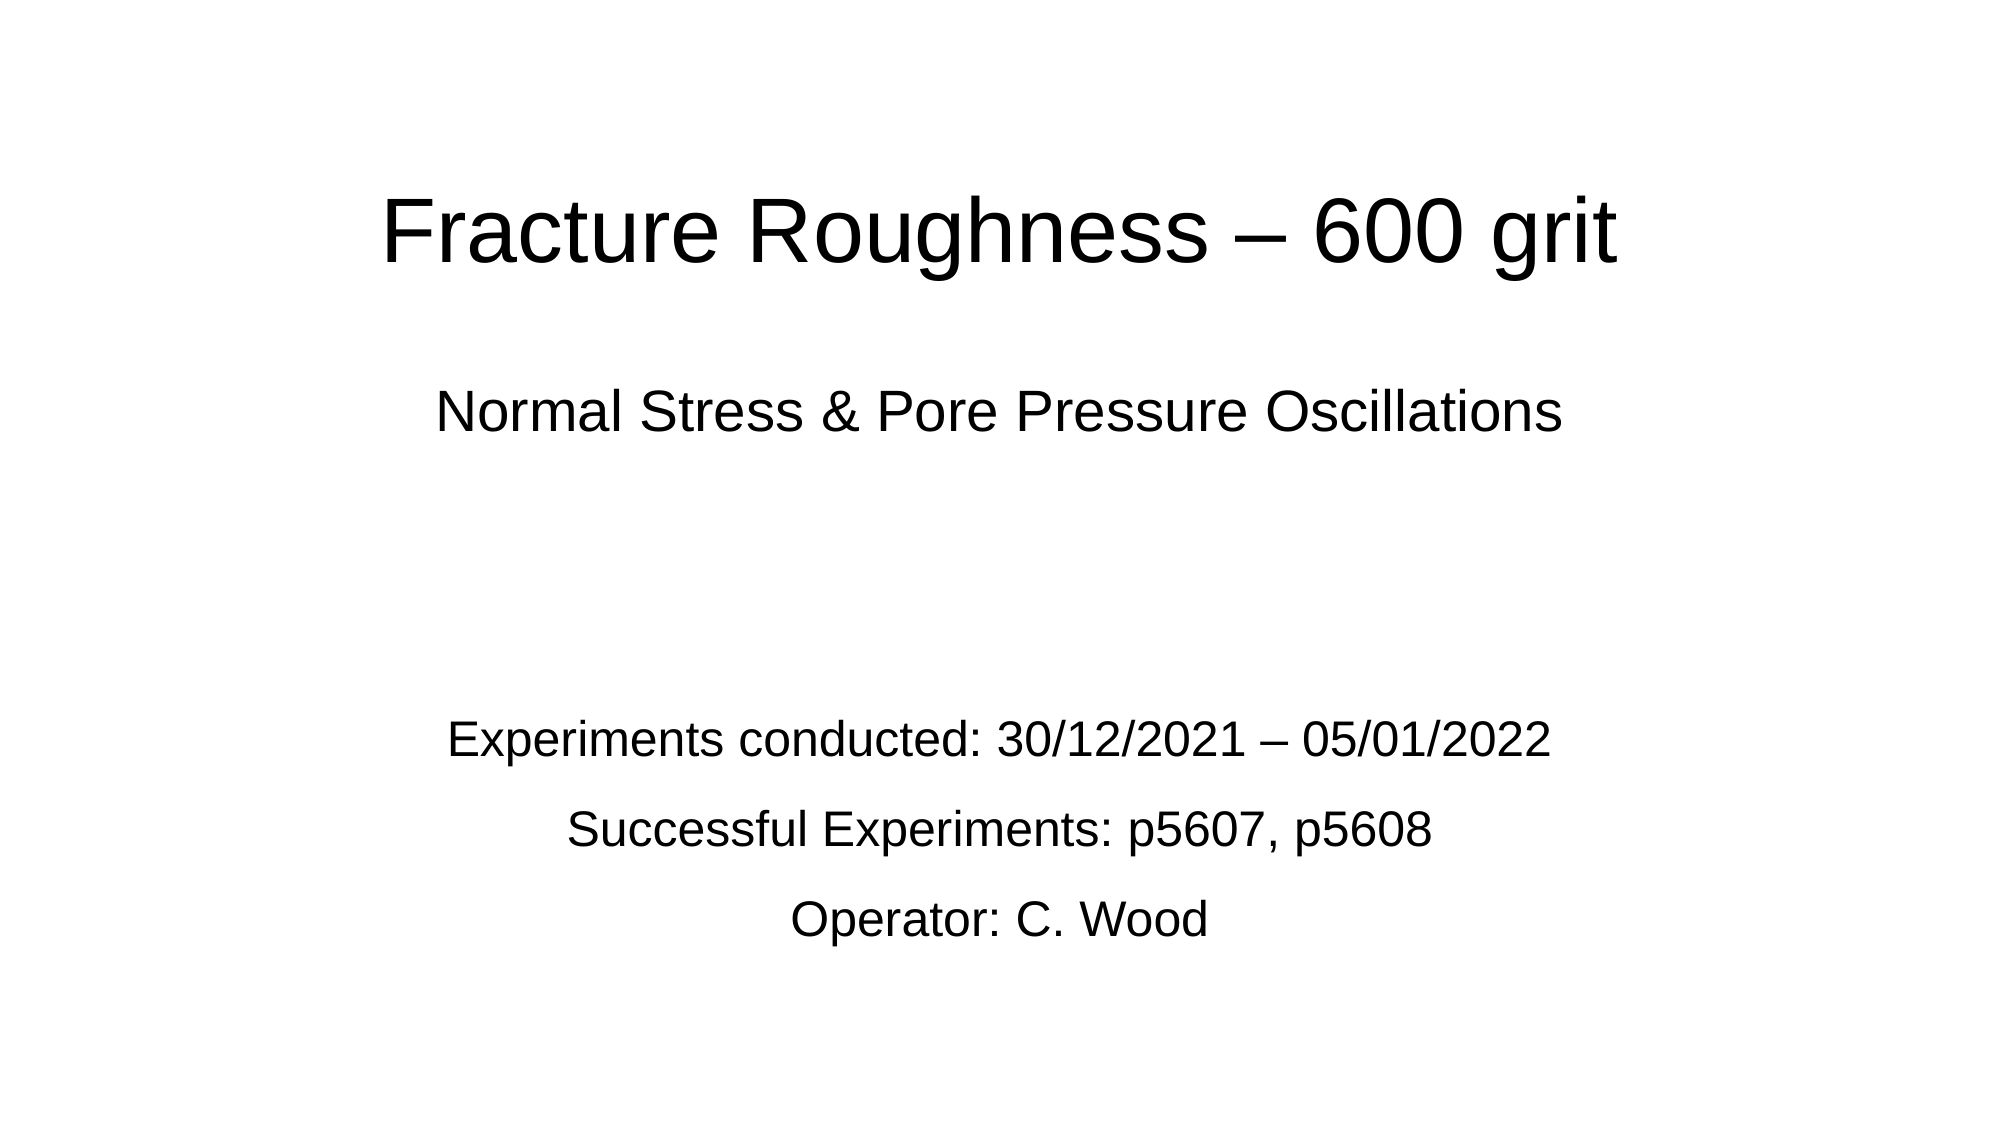

# Fracture Roughness – 600 grit Normal Stress & Pore Pressure Oscillations
Experiments conducted: 30/12/2021 – 05/01/2022
Successful Experiments: p5607, p5608
Operator: C. Wood